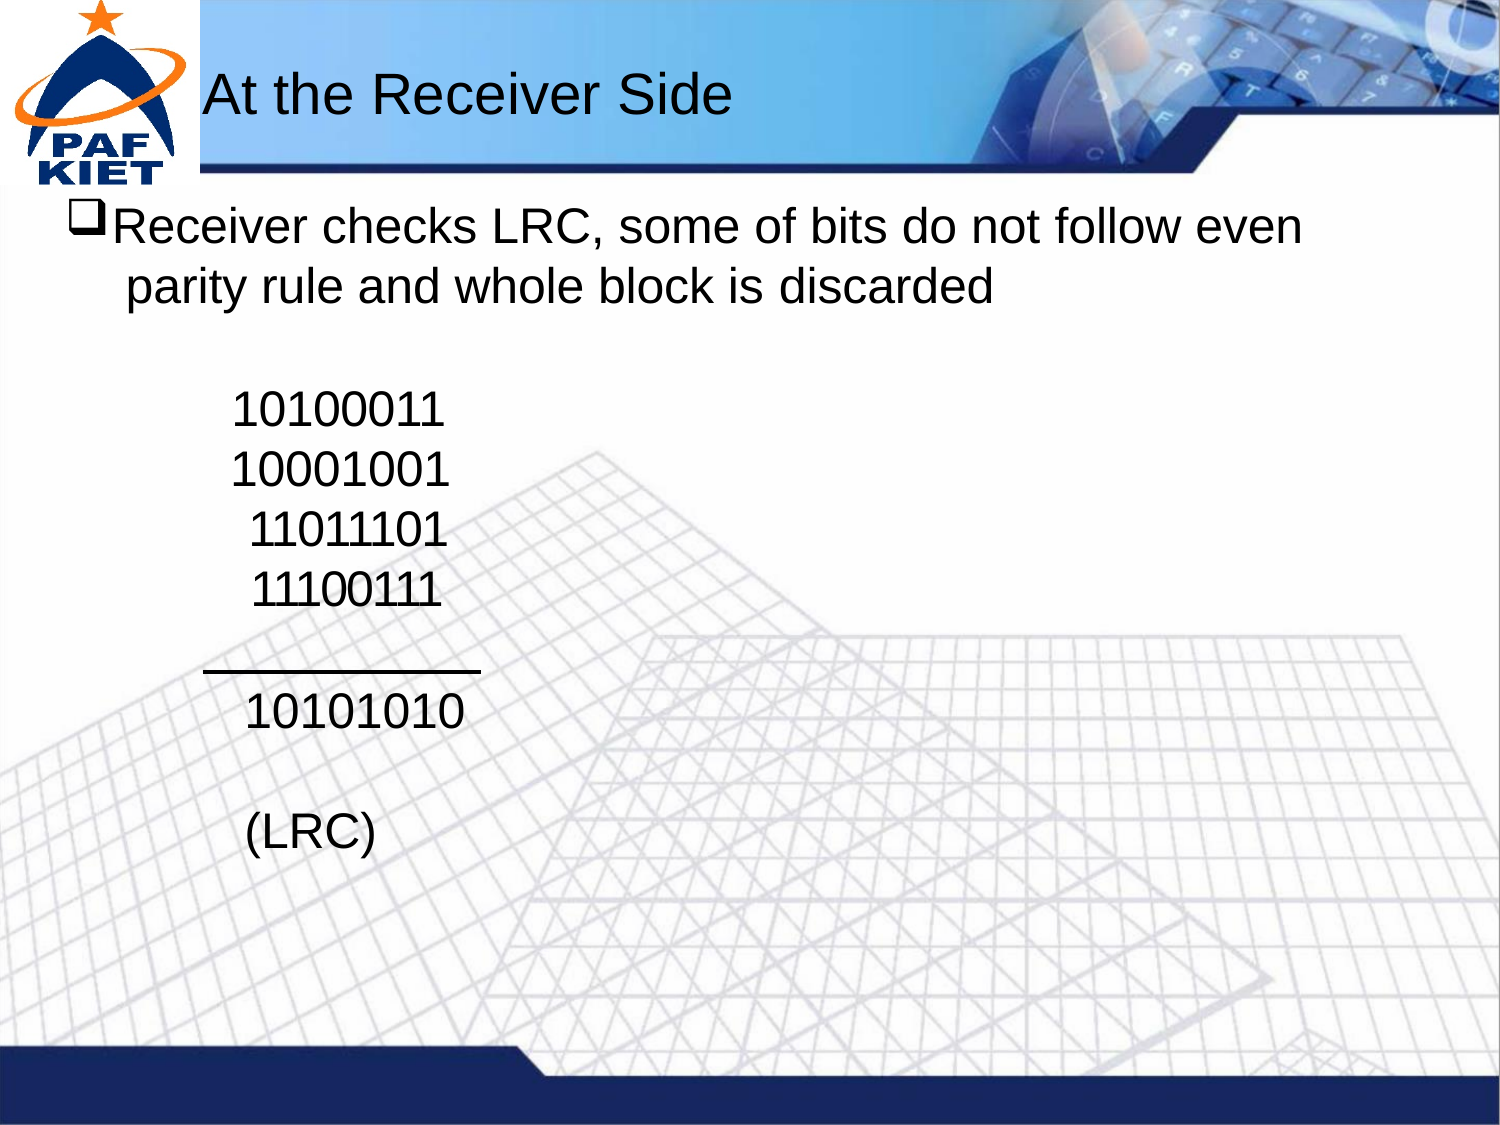

# At the Receiver Side
Receiver checks LRC, some of bits do not follow even  parity rule and whole block is discarded

10100011
10001001
11011101
11100111

10101010	(LRC)